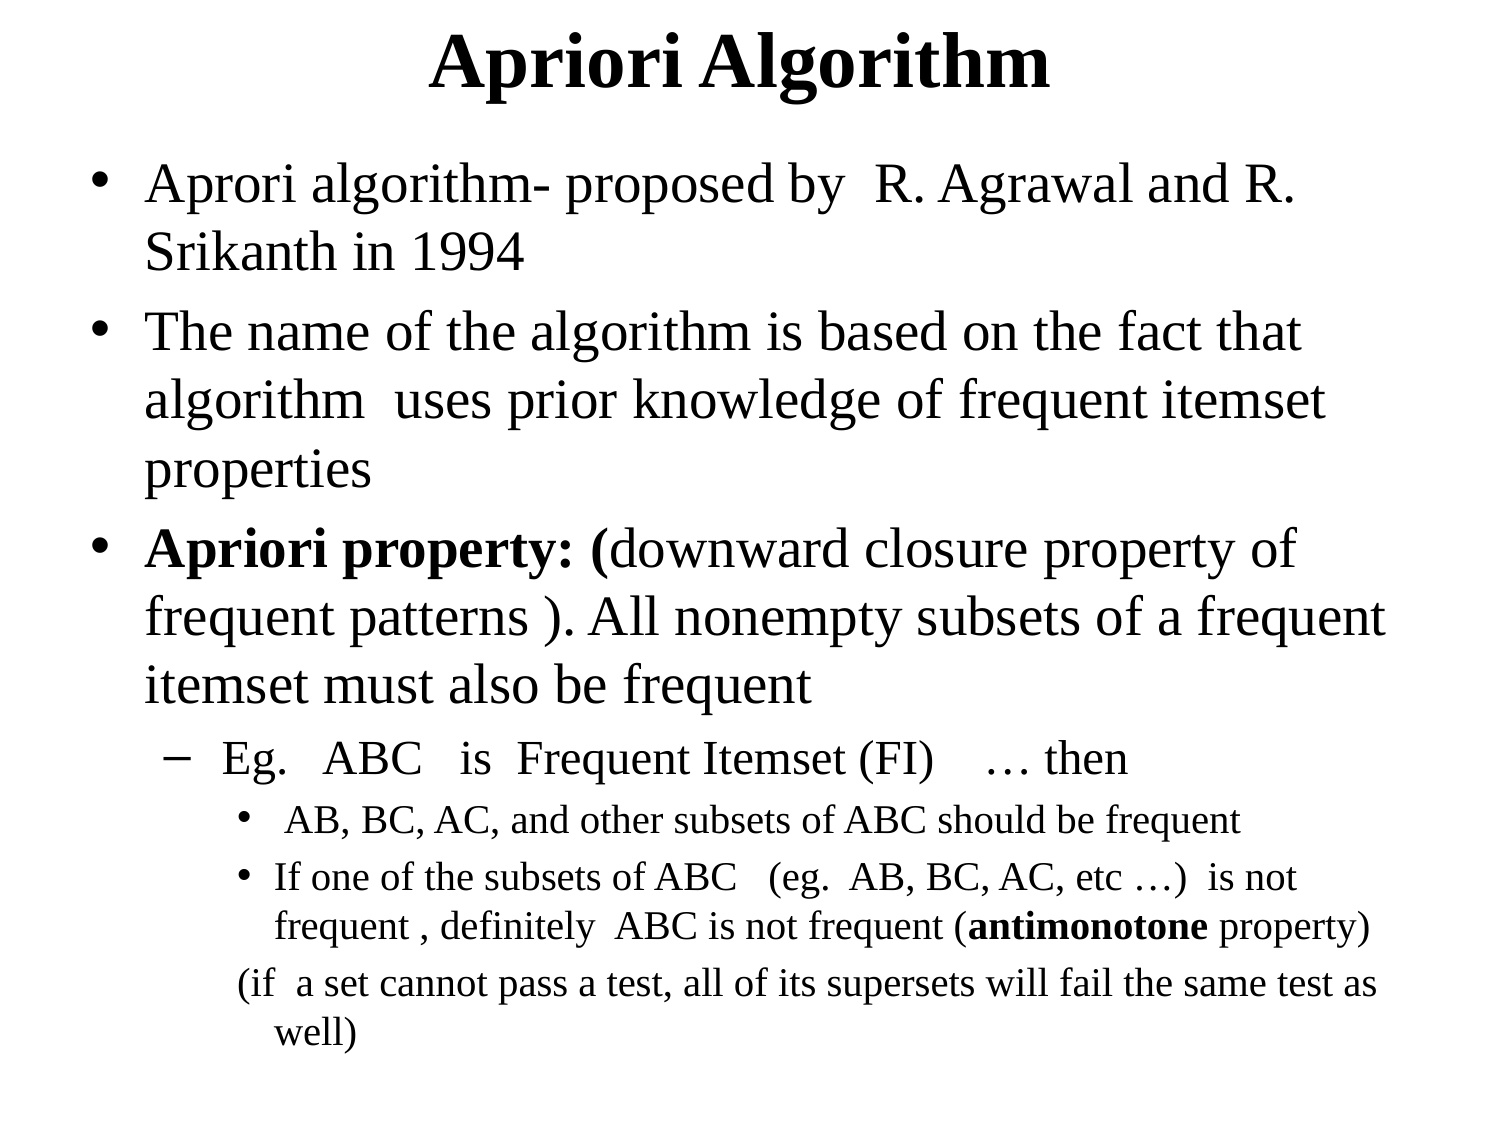

# Apriori Algorithm
Aprori algorithm- proposed by  R. Agrawal and R. Srikanth in 1994
The name of the algorithm is based on the fact that algorithm  uses prior knowledge of frequent itemset properties
Apriori property: (downward closure property of frequent patterns ). All nonempty subsets of a frequent itemset must also be frequent
 Eg.   ABC   is  Frequent Itemset (FI)    … then
 AB, BC, AC, and other subsets of ABC should be frequent
If one of the subsets of ABC   (eg.  AB, BC, AC, etc …)  is not frequent , definitely  ABC is not frequent (antimonotone property)
(if  a set cannot pass a test, all of its supersets will fail the same test as well)